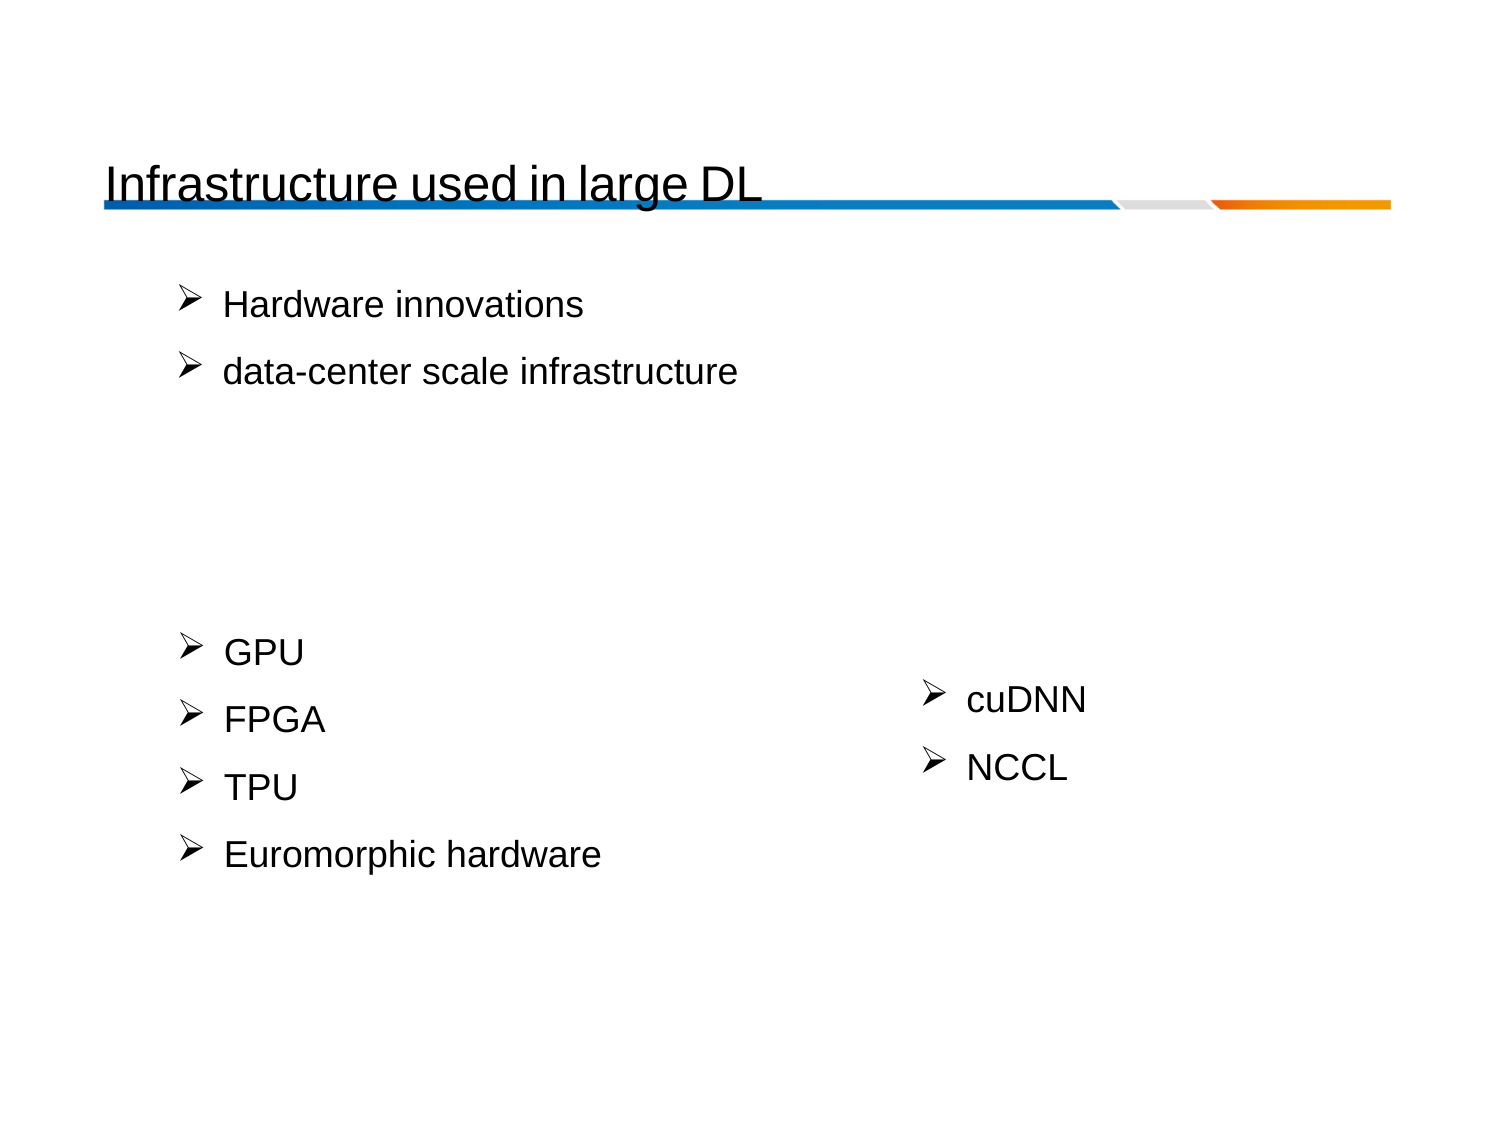

Infrastructure used in large DL
Hardware innovations
data-center scale infrastructure
GPU
FPGA
TPU
Euromorphic hardware
cuDNN
NCCL